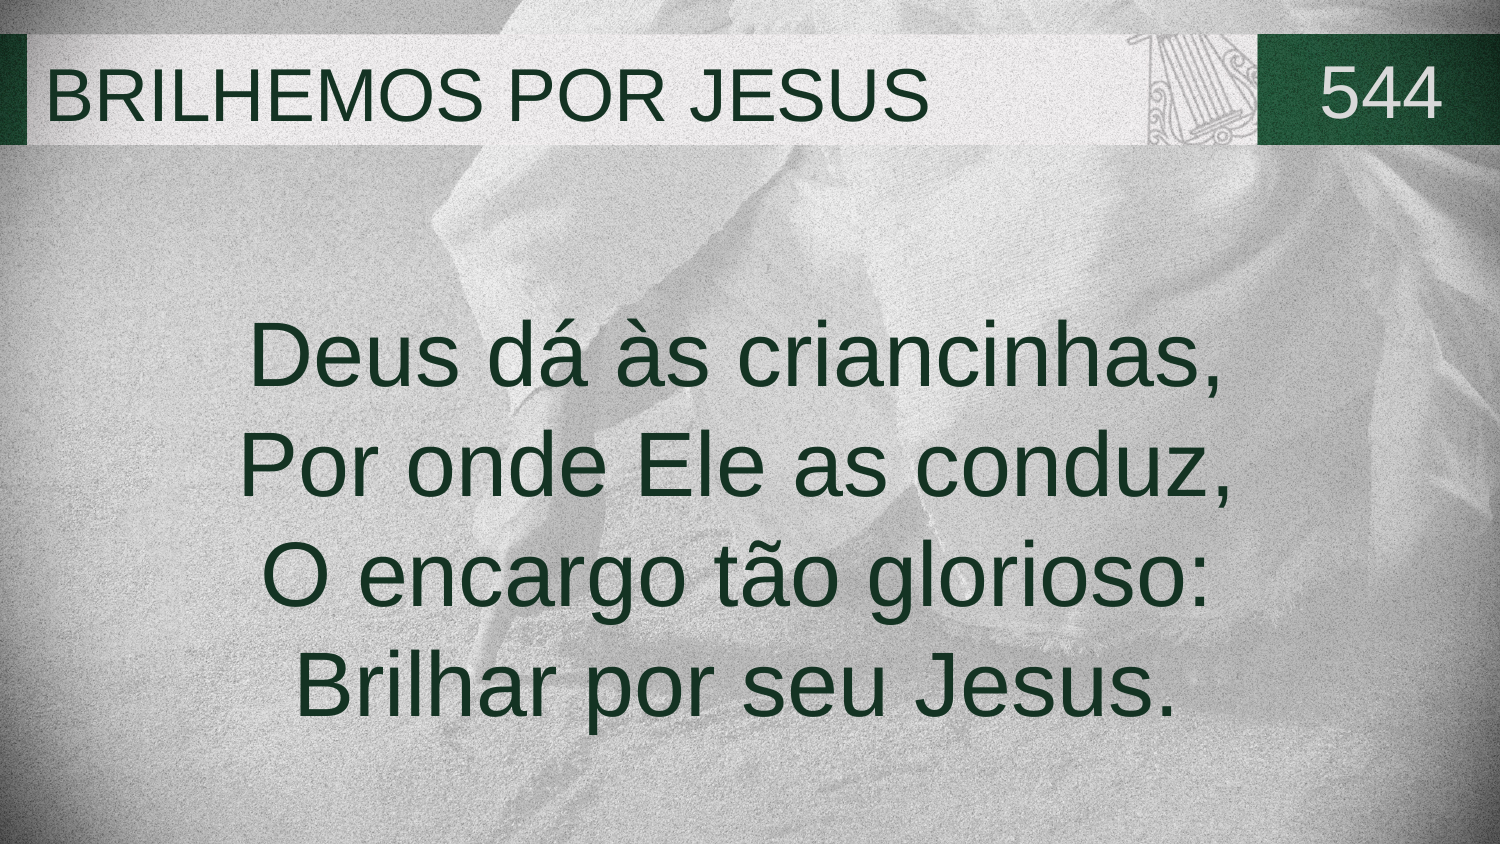

# BRILHEMOS POR JESUS
544
Deus dá às criancinhas,
Por onde Ele as conduz,
O encargo tão glorioso:
Brilhar por seu Jesus.